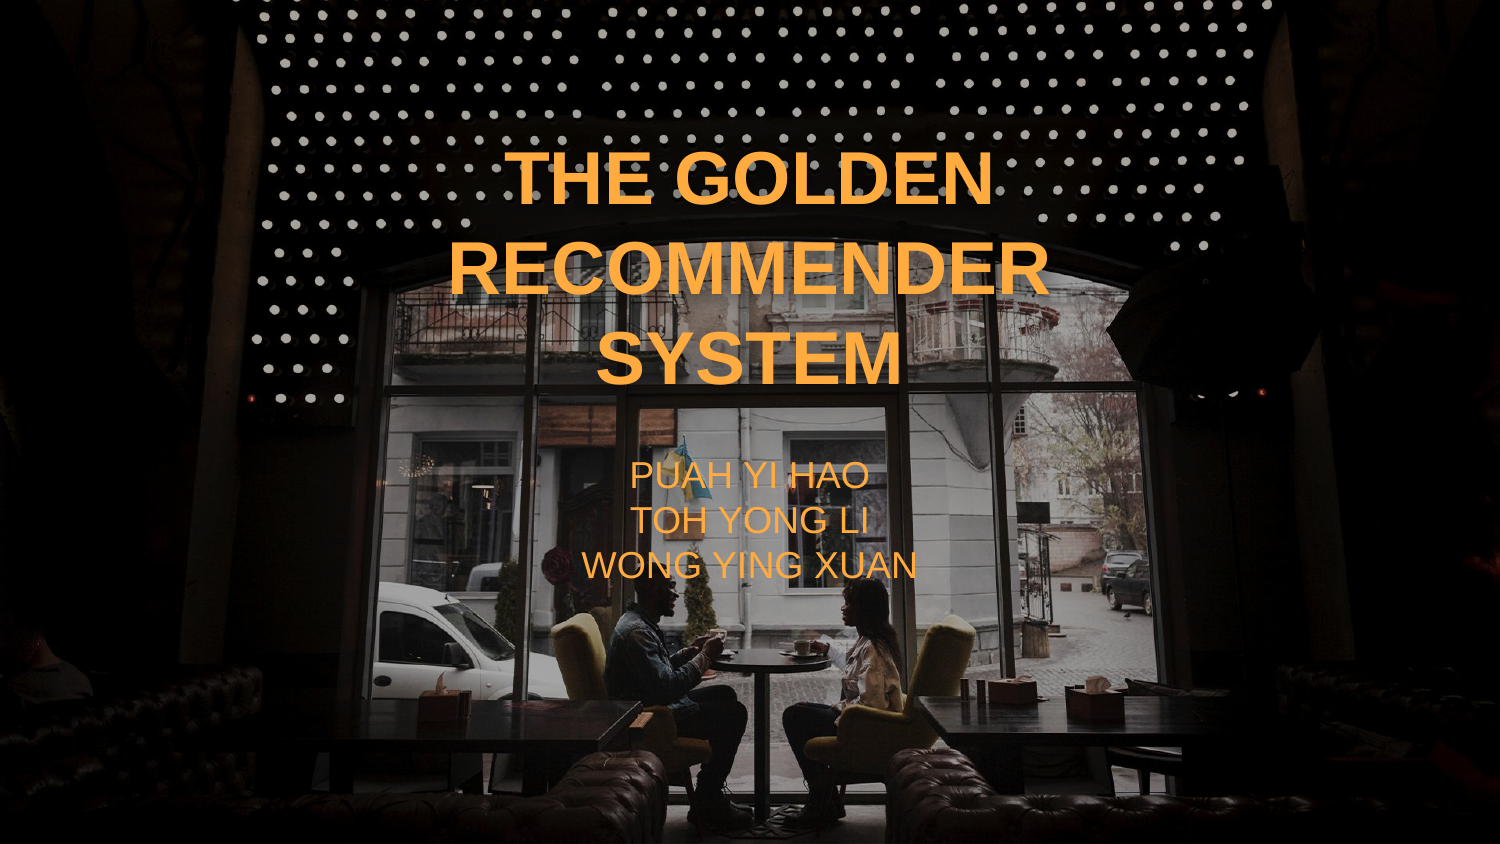

# THE GOLDEN RECOMMENDER SYSTEM
PUAH YI HAO
TOH YONG LI
WONG YING XUAN